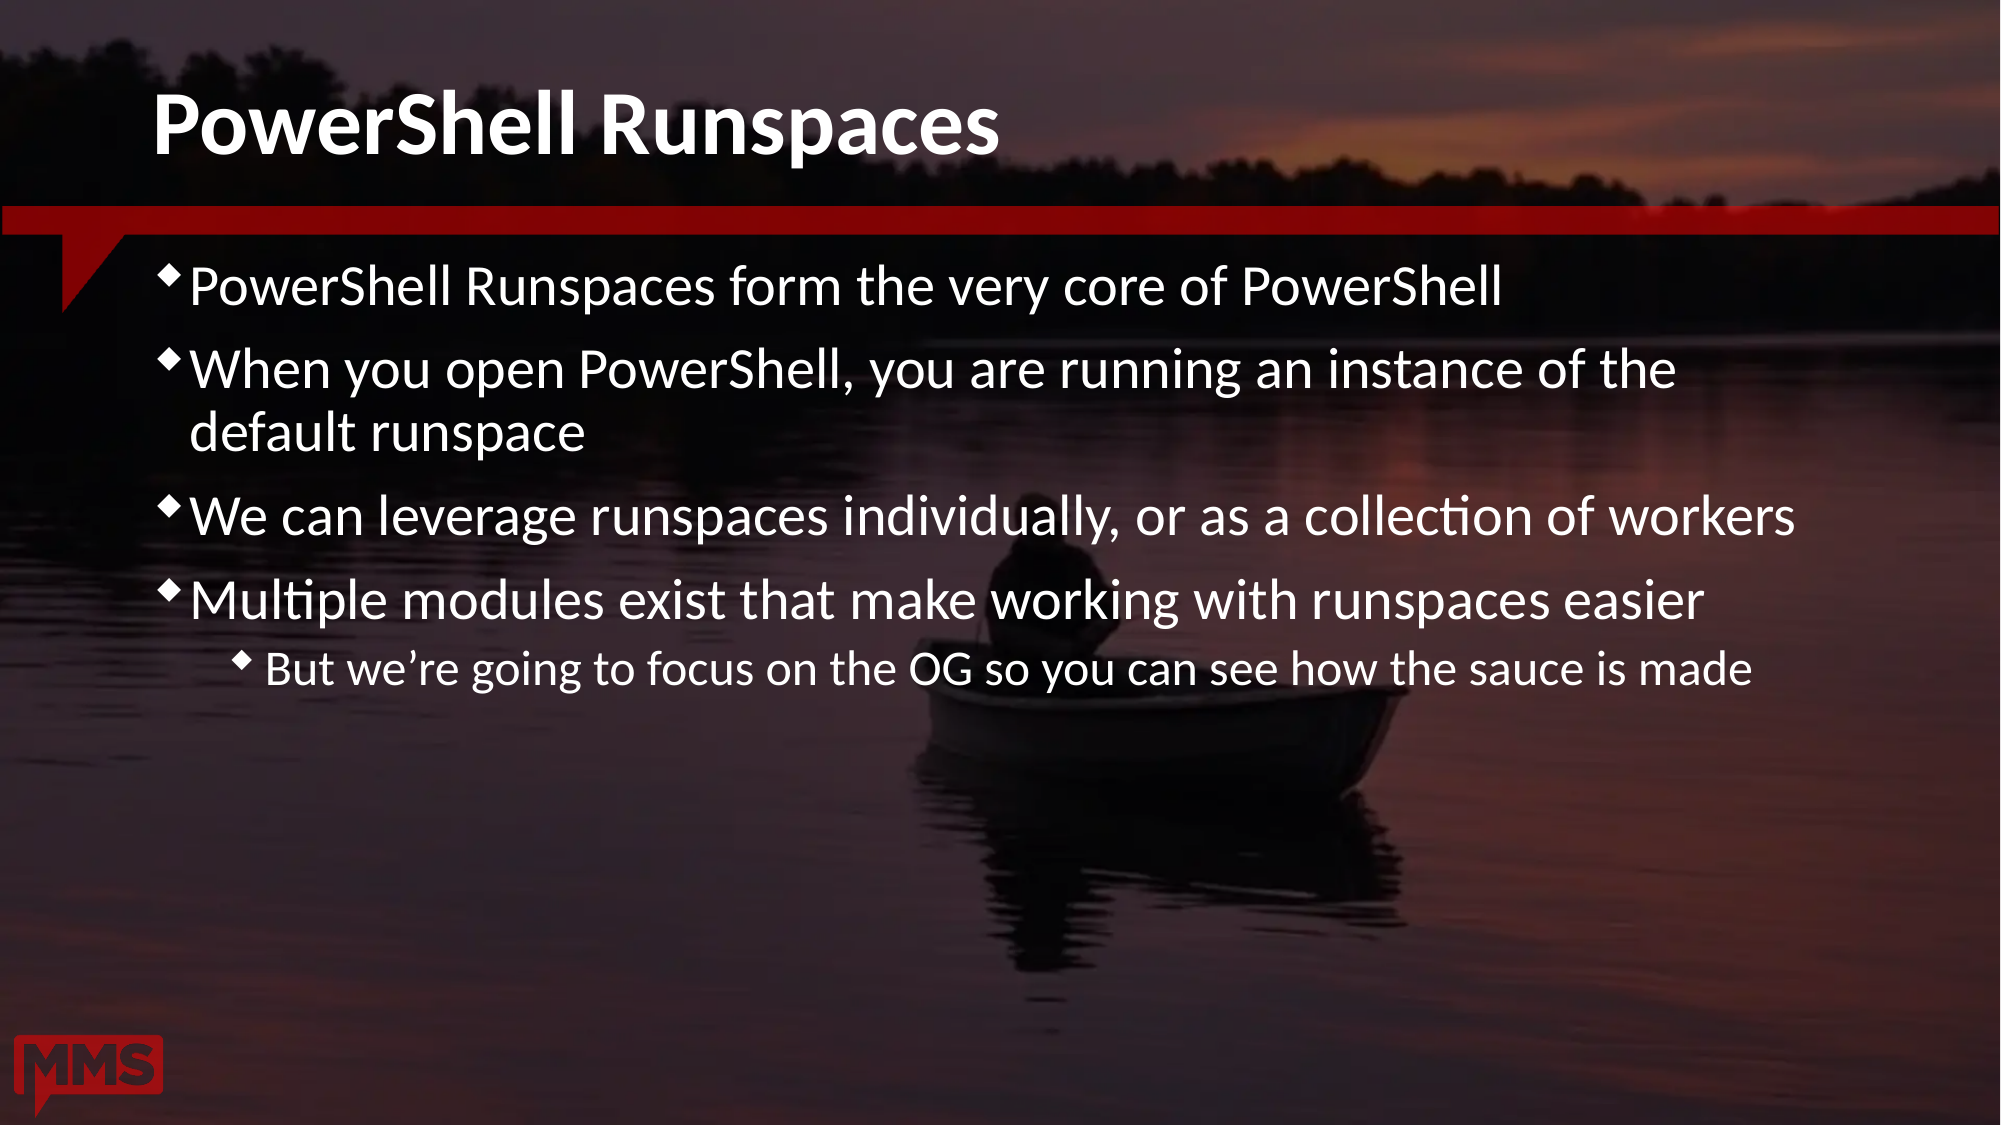

# PowerShell Runspaces
PowerShell Runspaces form the very core of PowerShell
When you open PowerShell, you are running an instance of the default runspace
We can leverage runspaces individually, or as a collection of workers
Multiple modules exist that make working with runspaces easier
But we’re going to focus on the OG so you can see how the sauce is made